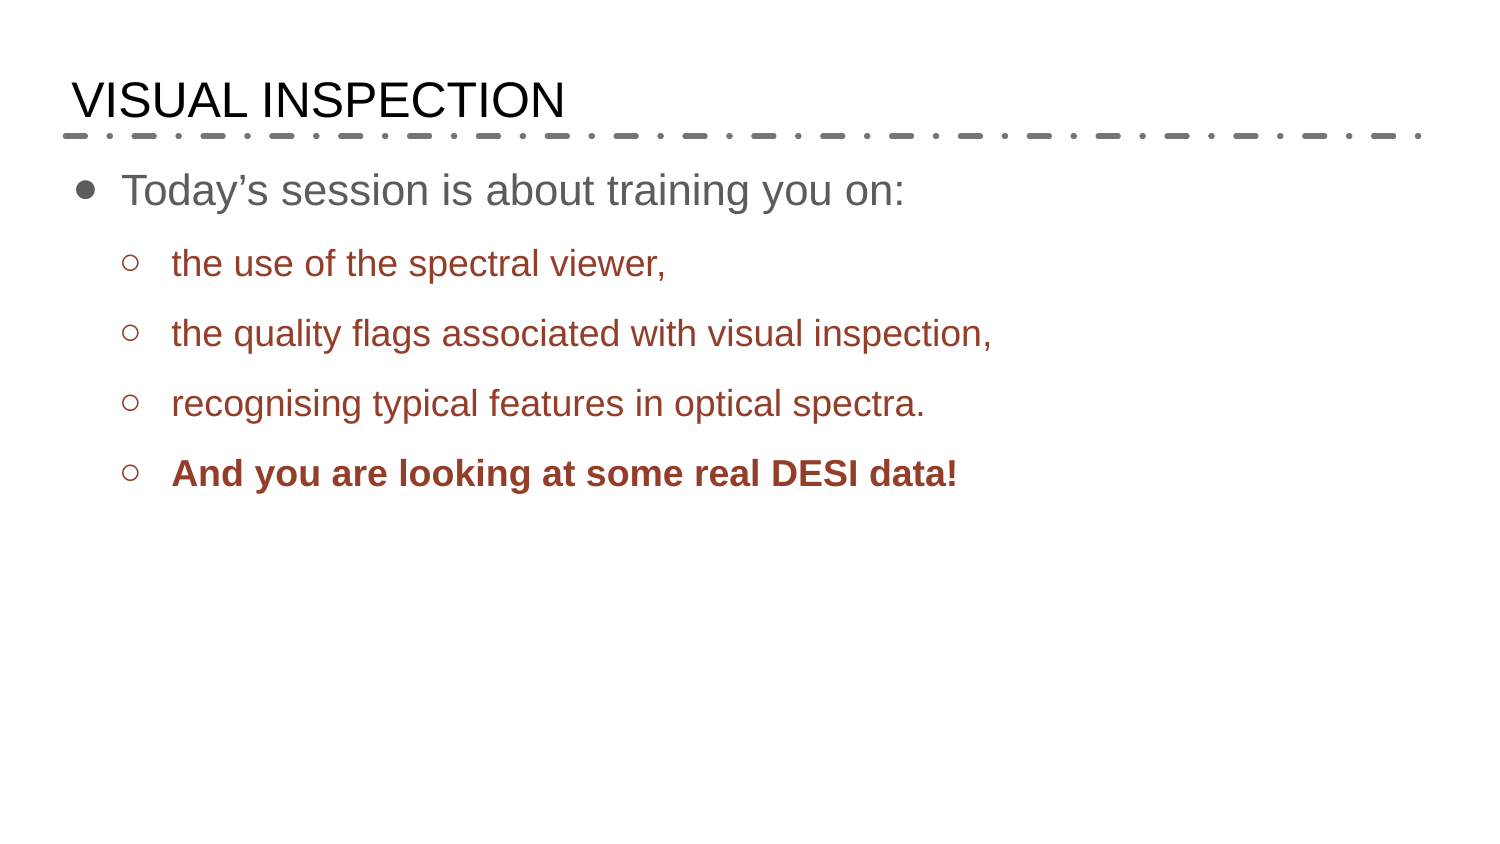

# VISUAL INSPECTION
Today’s session is about training you on:
the use of the spectral viewer,
the quality flags associated with visual inspection,
recognising typical features in optical spectra.
And you are looking at some real DESI data!